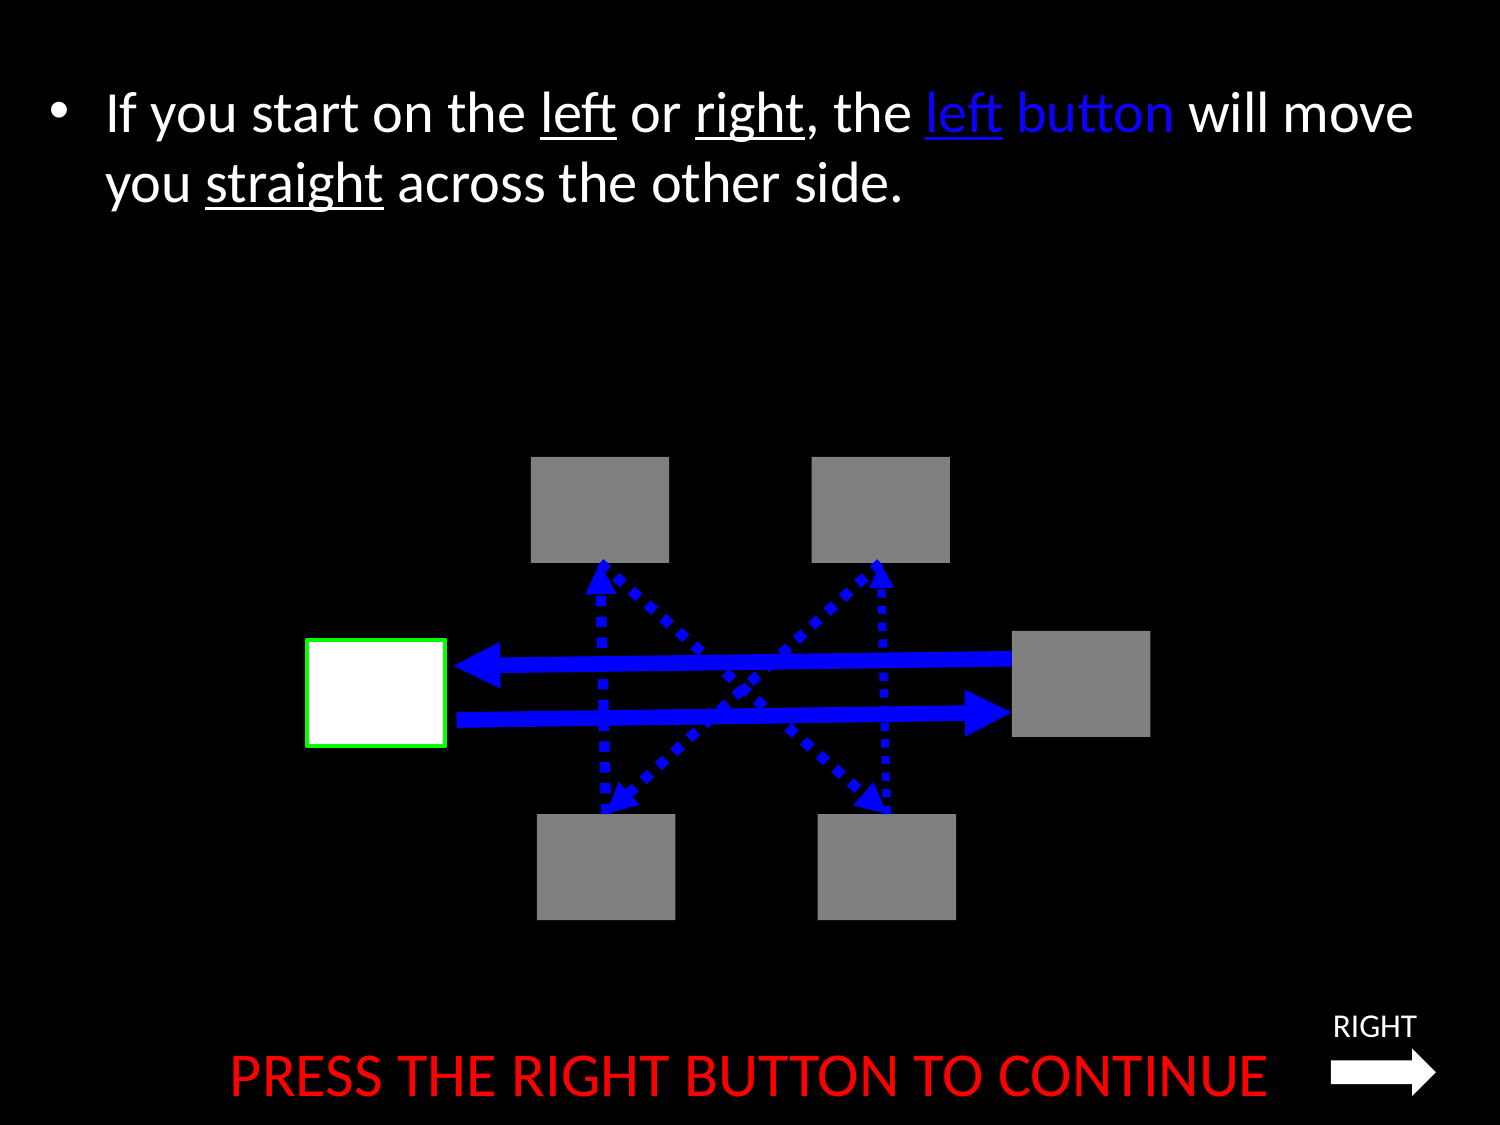

If you start on the left or right, the left button will move you straight across the other side.

RIGHT
PRESS THE RIGHT BUTTON TO CONTINUE